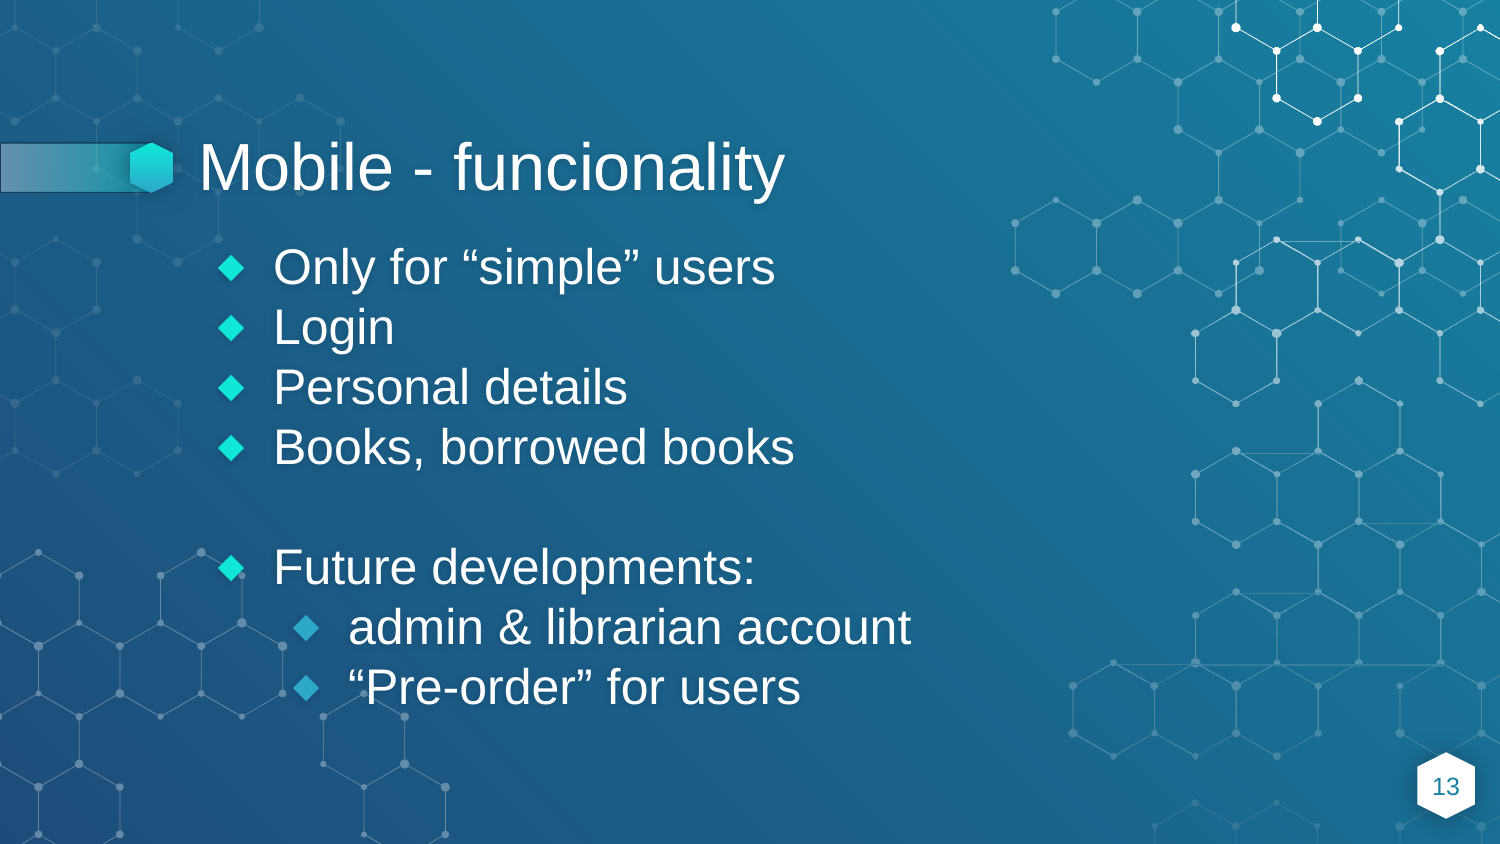

# Mobile - funcionality
Only for “simple” users
Login
Personal details
Books, borrowed books

Future developments:
admin & librarian account
“Pre-order” for users

13